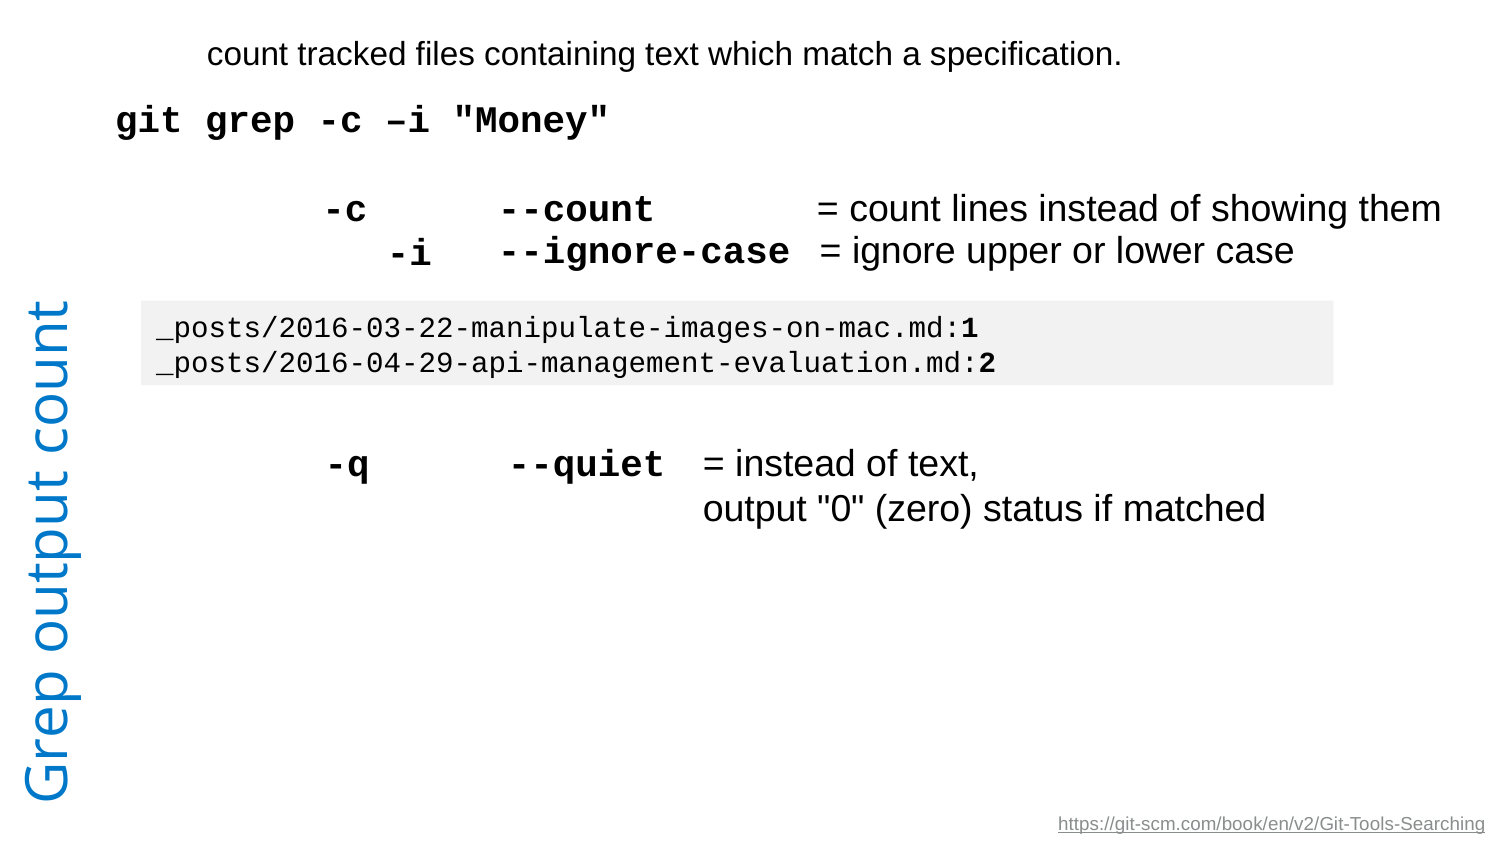

count tracked files containing text which match a specification.
git grep -c –i "Money"
-c
--count
= count lines instead of showing them
--ignore-case
= ignore upper or lower case
 -i
_posts/2016-03-22-manipulate-images-on-mac.md:1
_posts/2016-04-29-api-management-evaluation.md:2
# Grep output count
-q
--quiet
= instead of text,
output "0" (zero) status if matched
https://git-scm.com/book/en/v2/Git-Tools-Searching